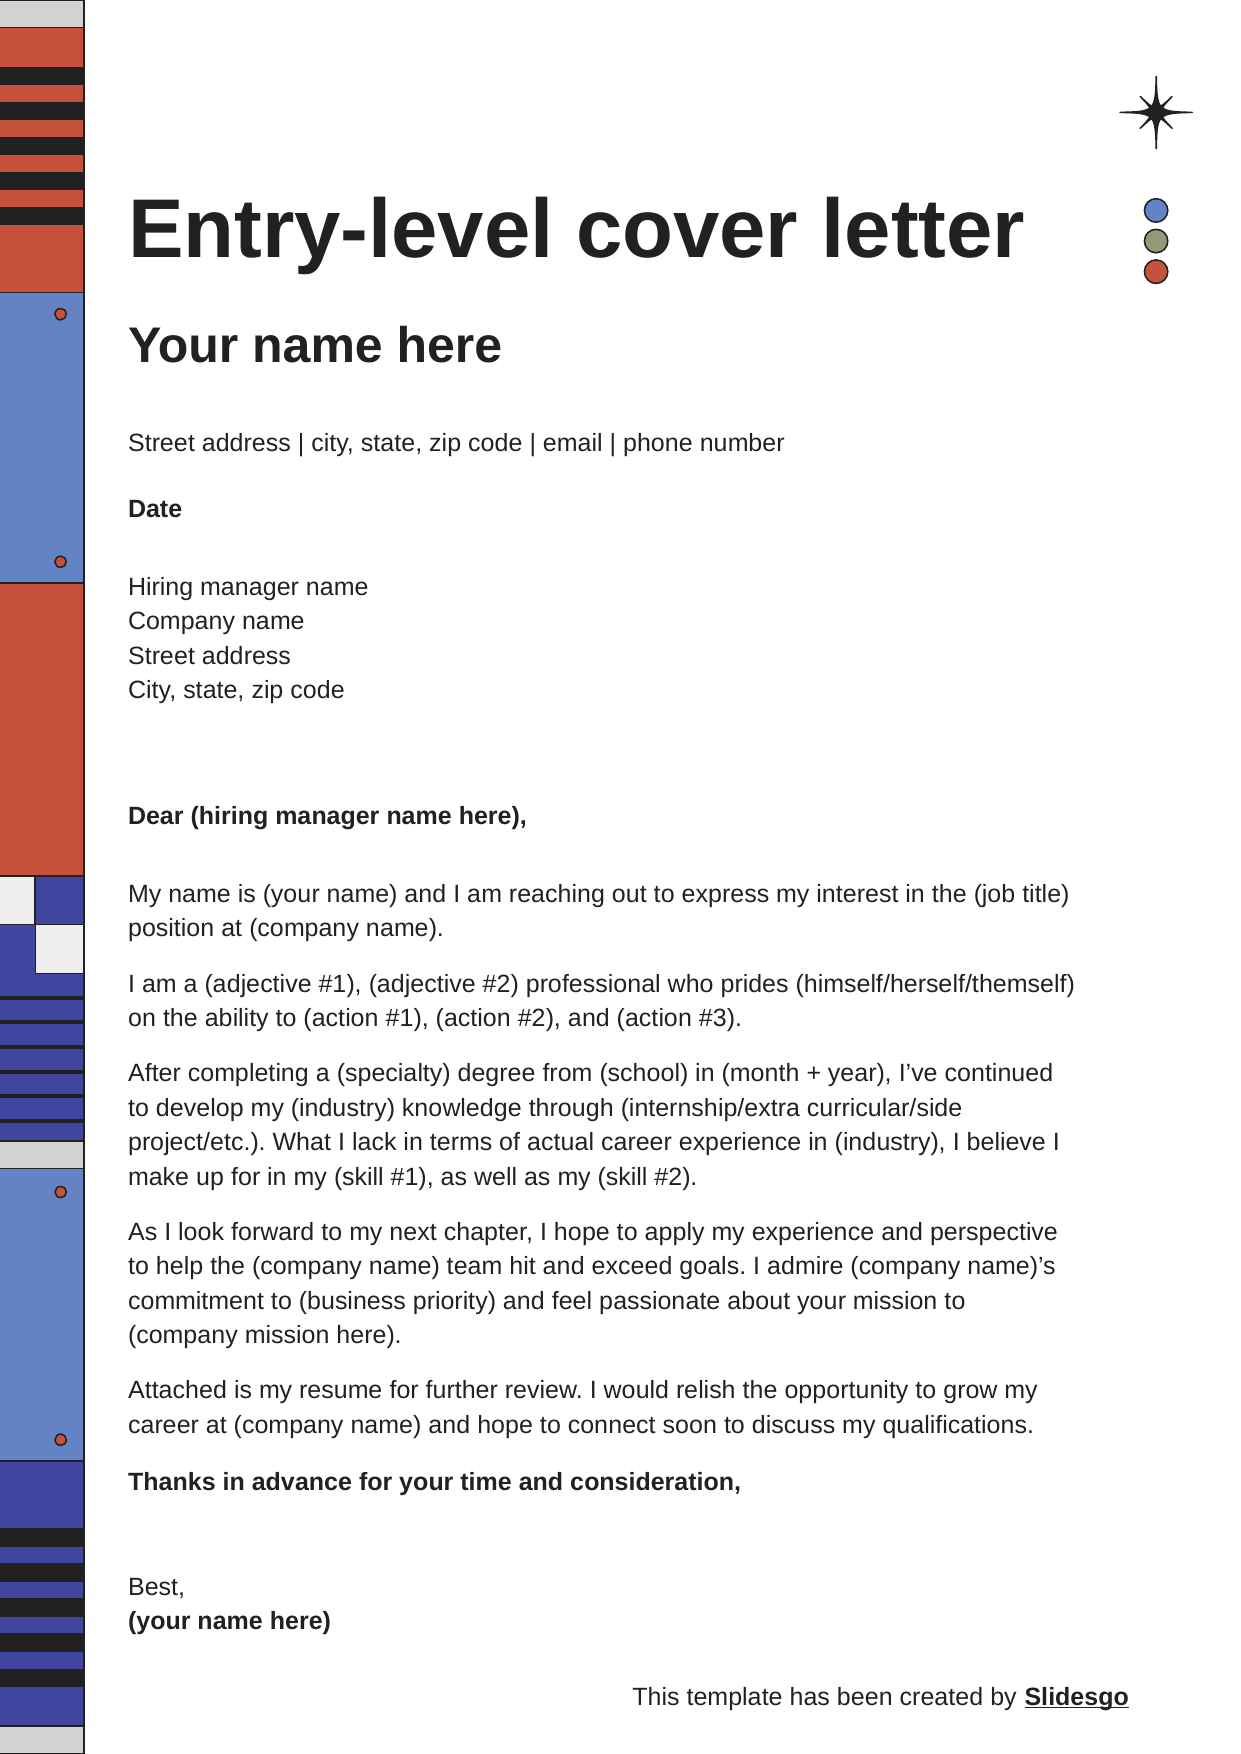

# Entry-level cover letter
Your name here
Street address | city, state, zip code | email | phone number
Date
Hiring manager name
Company name
Street address
City, state, zip code
Dear (hiring manager name here),
My name is (your name) and I am reaching out to express my interest in the (job title)
position at (company name).
I am a (adjective #1), (adjective #2) professional who prides (himself/herself/themself)
on the ability to (action #1), (action #2), and (action #3).
After completing a (specialty) degree from (school) in (month + year), I’ve continued
to develop my (industry) knowledge through (internship/extra curricular/side
project/etc.). What I lack in terms of actual career experience in (industry), I believe I
make up for in my (skill #1), as well as my (skill #2).
As I look forward to my next chapter, I hope to apply my experience and perspective
to help the (company name) team hit and exceed goals. I admire (company name)’s
commitment to (business priority) and feel passionate about your mission to
(company mission here).
Attached is my resume for further review. I would relish the opportunity to grow my
career at (company name) and hope to connect soon to discuss my qualifications.
Thanks in advance for your time and consideration,
Best,
(your name here)
This template has been created by Slidesgo